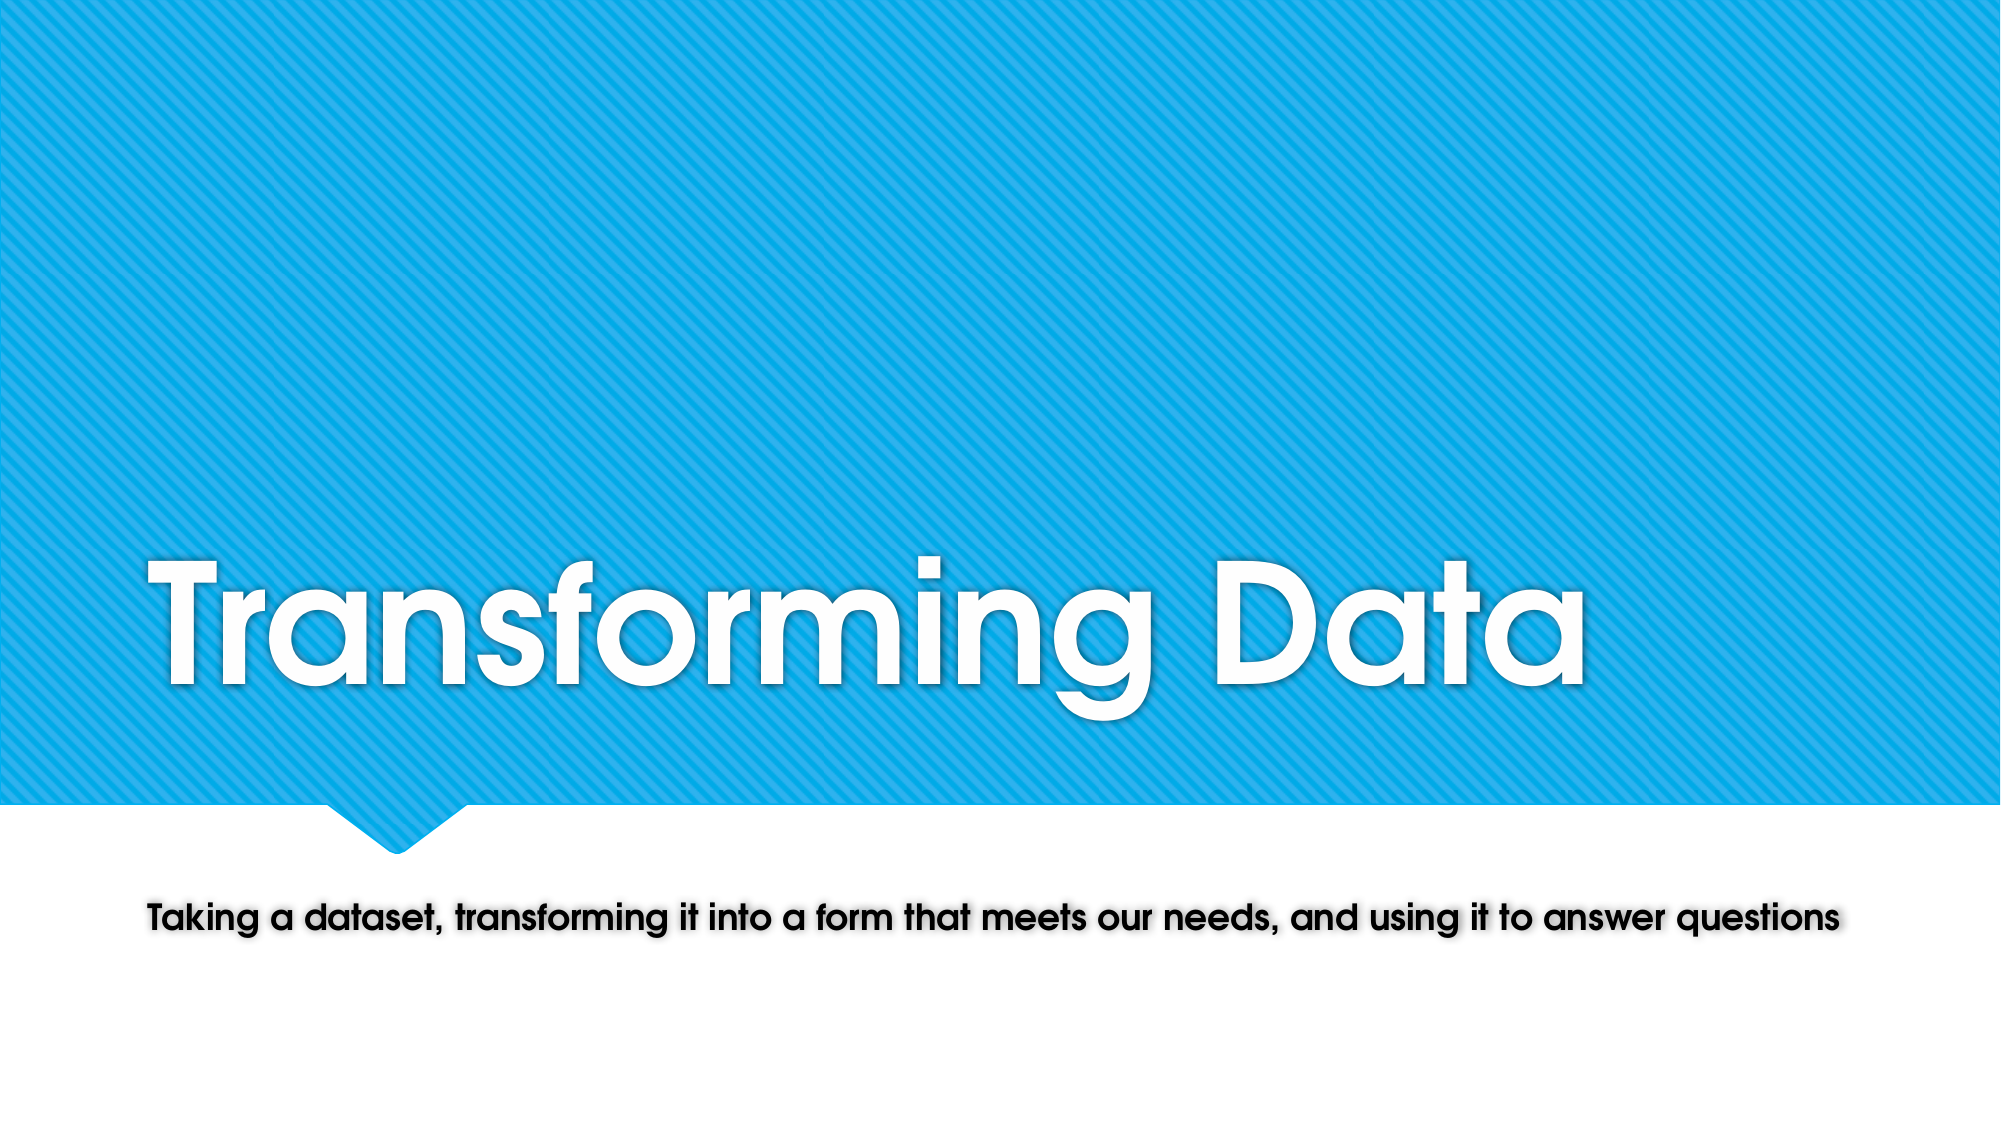

# Transforming Data
Taking a dataset, transforming it into a form that meets our needs, and using it to answer questions